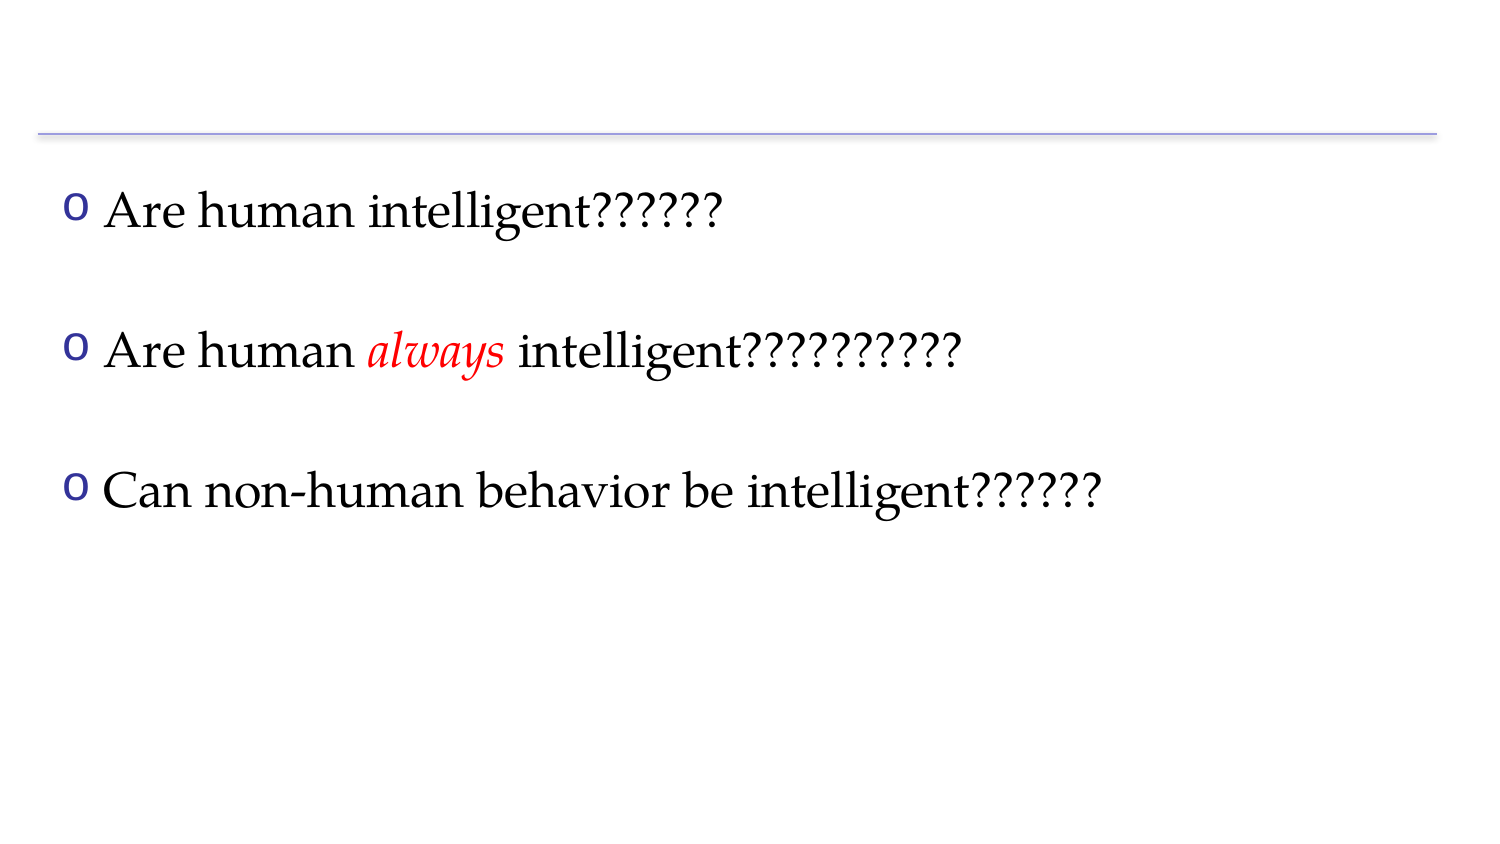

Are human intelligent??????

Are human always intelligent??????????

Can non-human behavior be intelligent??????